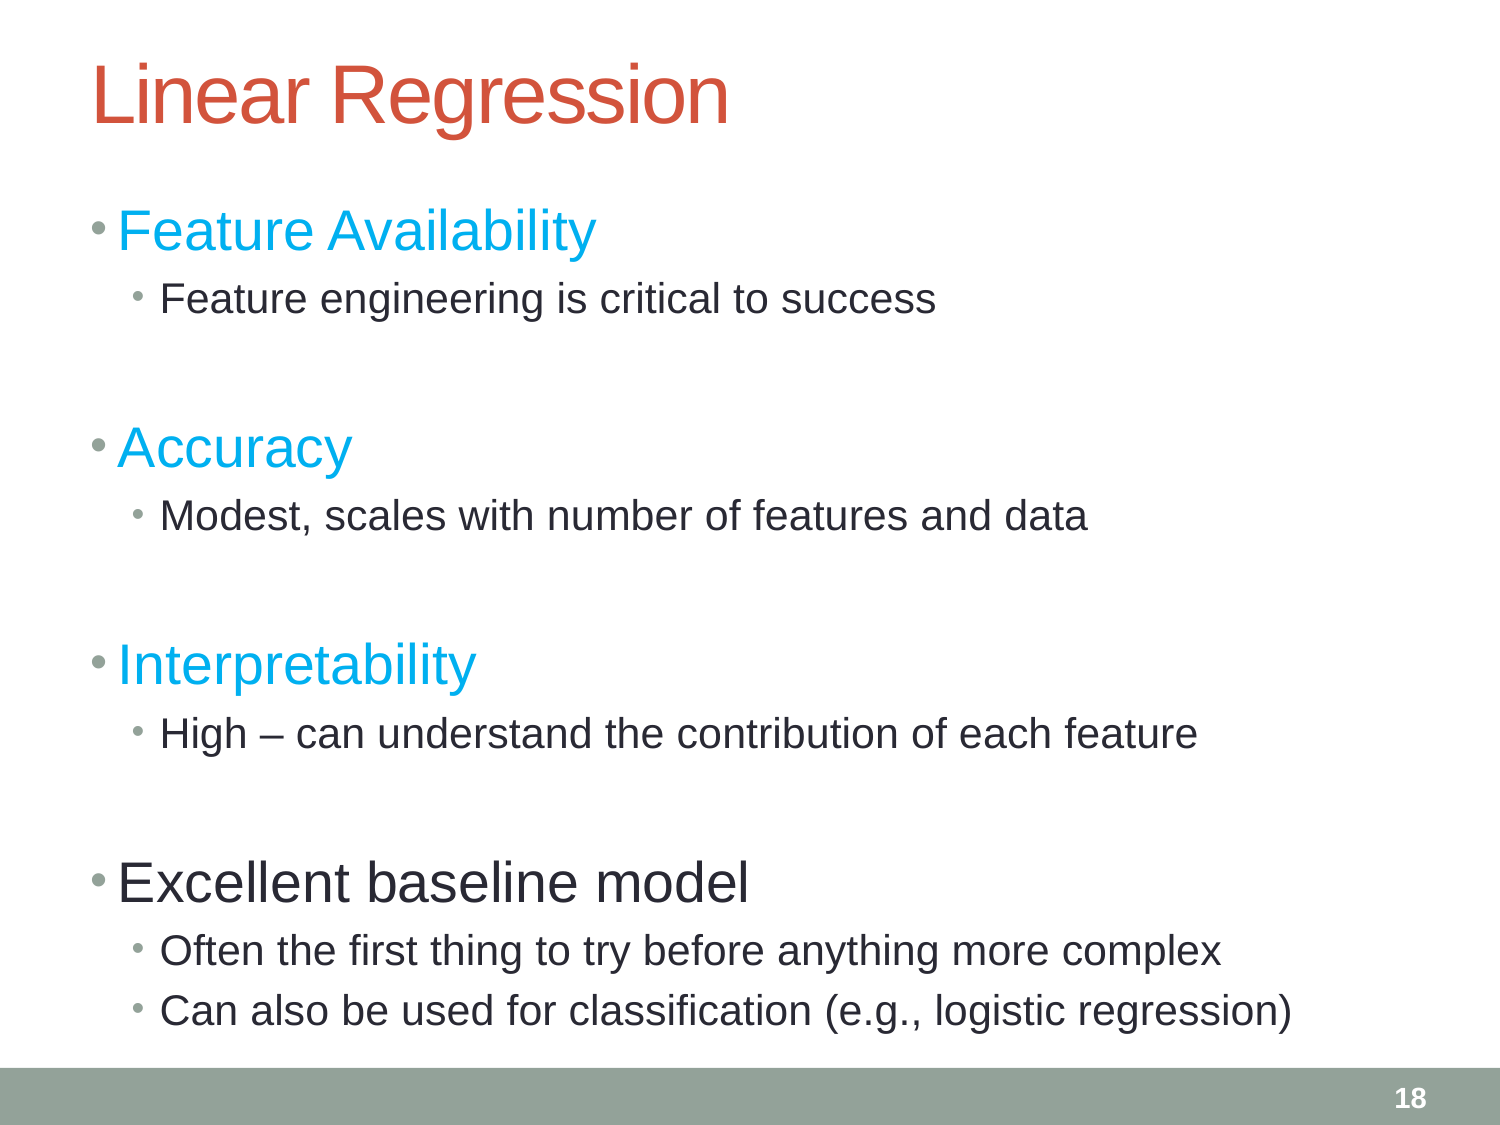

# Linear Regression
Feature Availability
Feature engineering is critical to success

Accuracy
Modest, scales with number of features and data

Interpretability
High – can understand the contribution of each feature

Excellent baseline model
Often the first thing to try before anything more complex
Can also be used for classification (e.g., logistic regression)

18